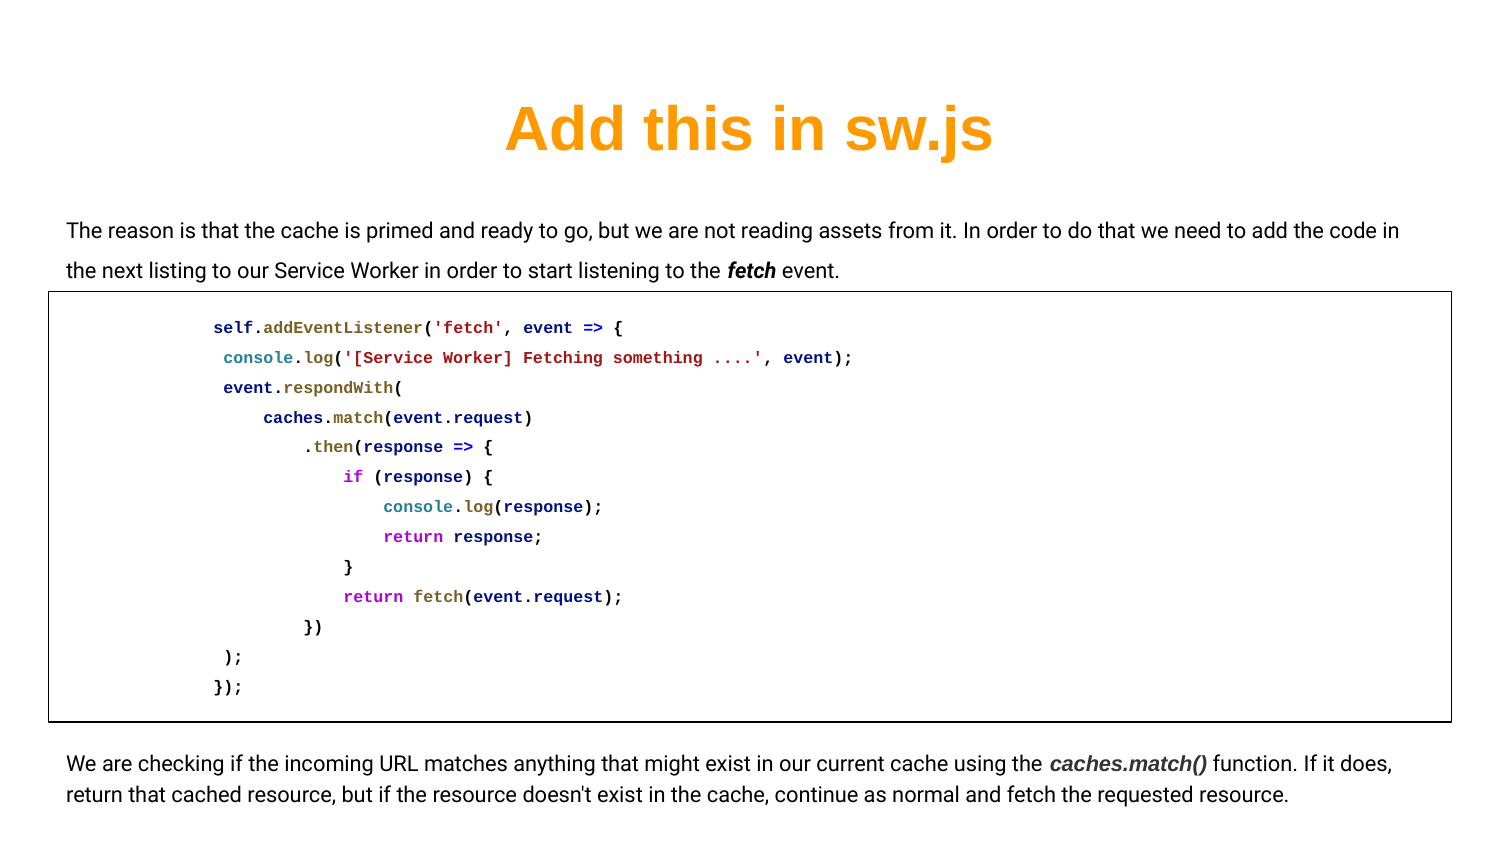

# Add this in sw.js

The reason is that the cache is primed and ready to go, but we are not reading assets from it. In order to do that we need to add the code in the next listing to our Service Worker in order to start listening to the fetch event.

self.addEventListener('fetch', event => {
 console.log('[Service Worker] Fetching something ....', event);
 event.respondWith(
     caches.match(event.request)
         .then(response => {
             if (response) {
                 console.log(response);
                 return response;
             }
             return fetch(event.request);
         })
 );
});

We are checking if the incoming URL matches anything that might exist in our current cache using the caches.match() function. If it does, return that cached resource, but if the resource doesn't exist in the cache, continue as normal and fetch the requested resource.